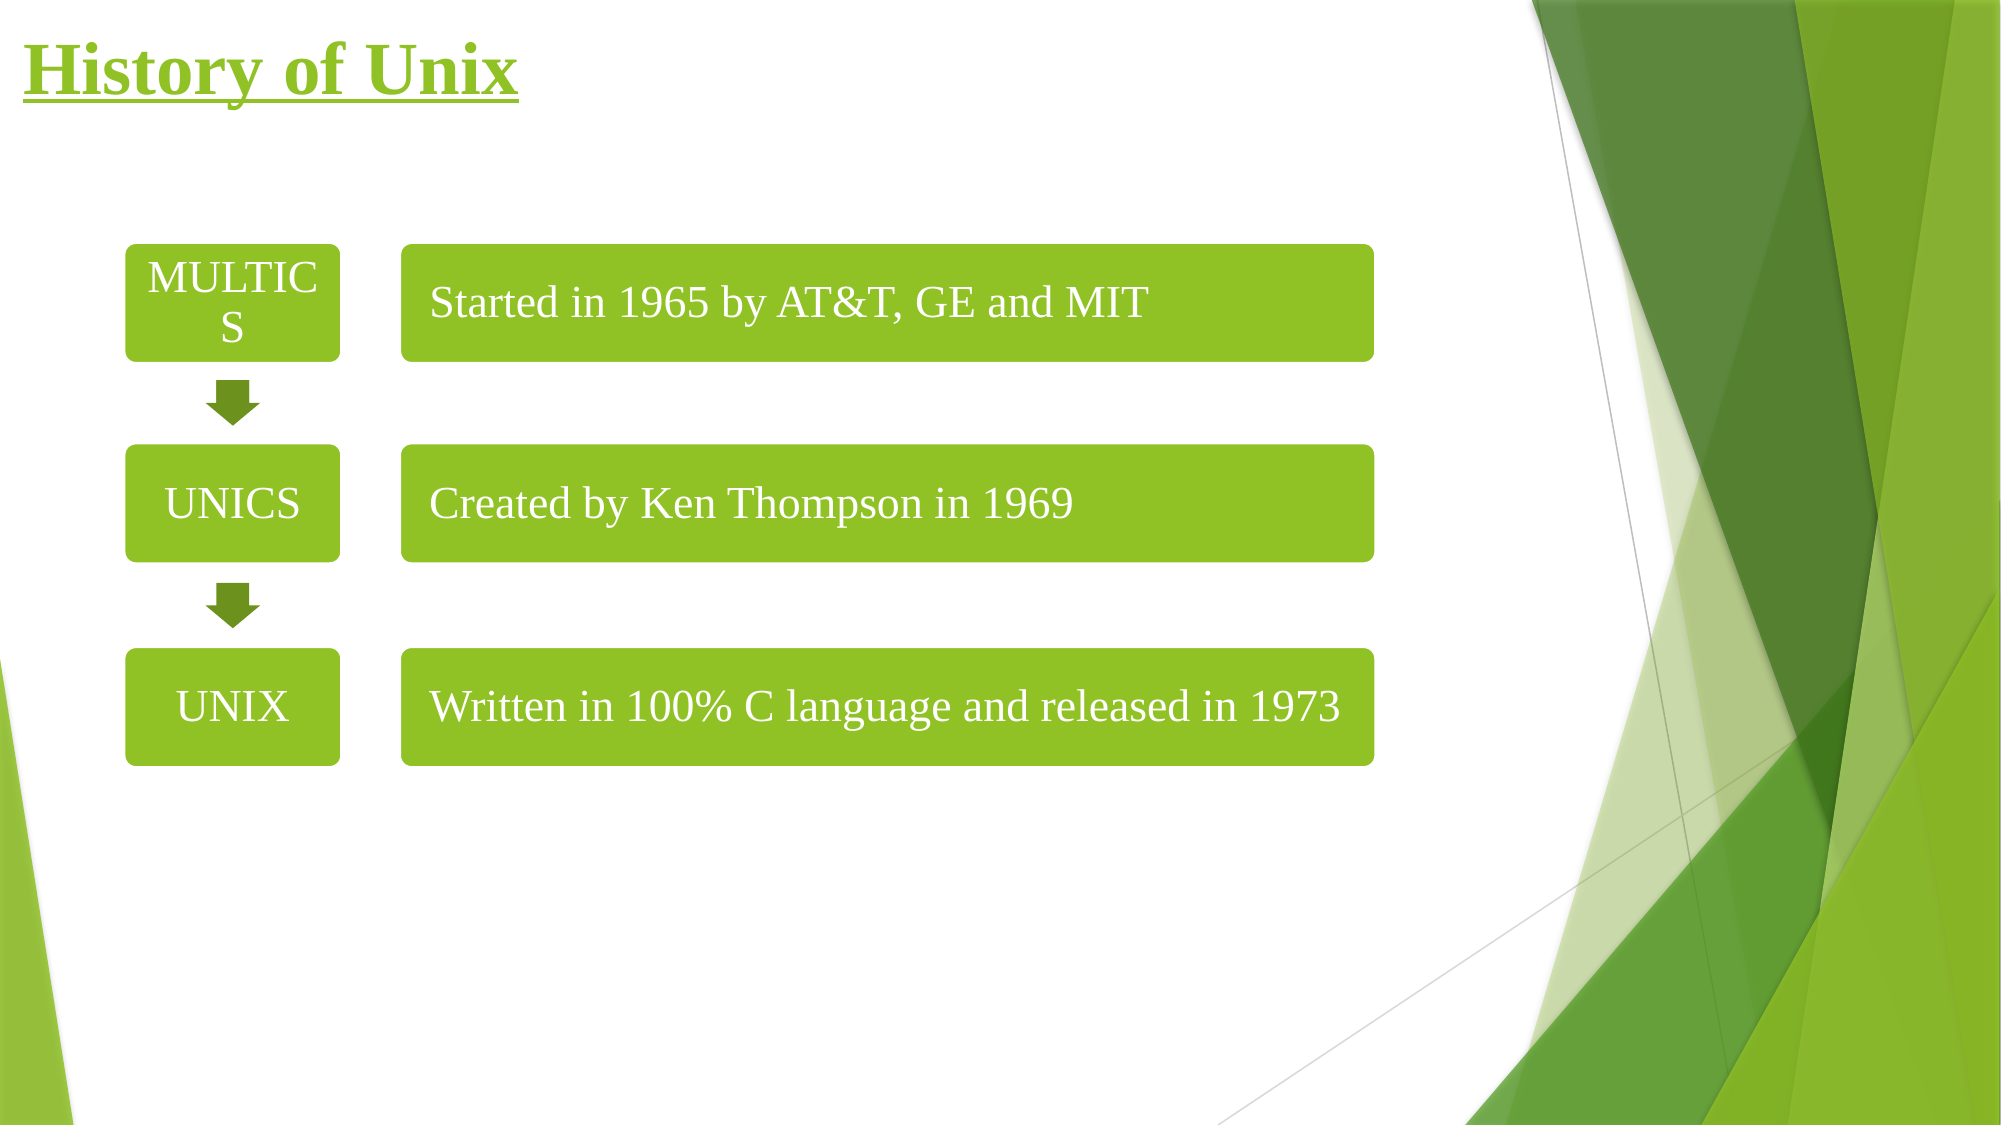

History of Unix

MULTICS

Started in 1965 by AT&T, GE and MIT

UNICS

Created by Ken Thompson in 1969

UNIX

Written in 100% C language and released in 1973